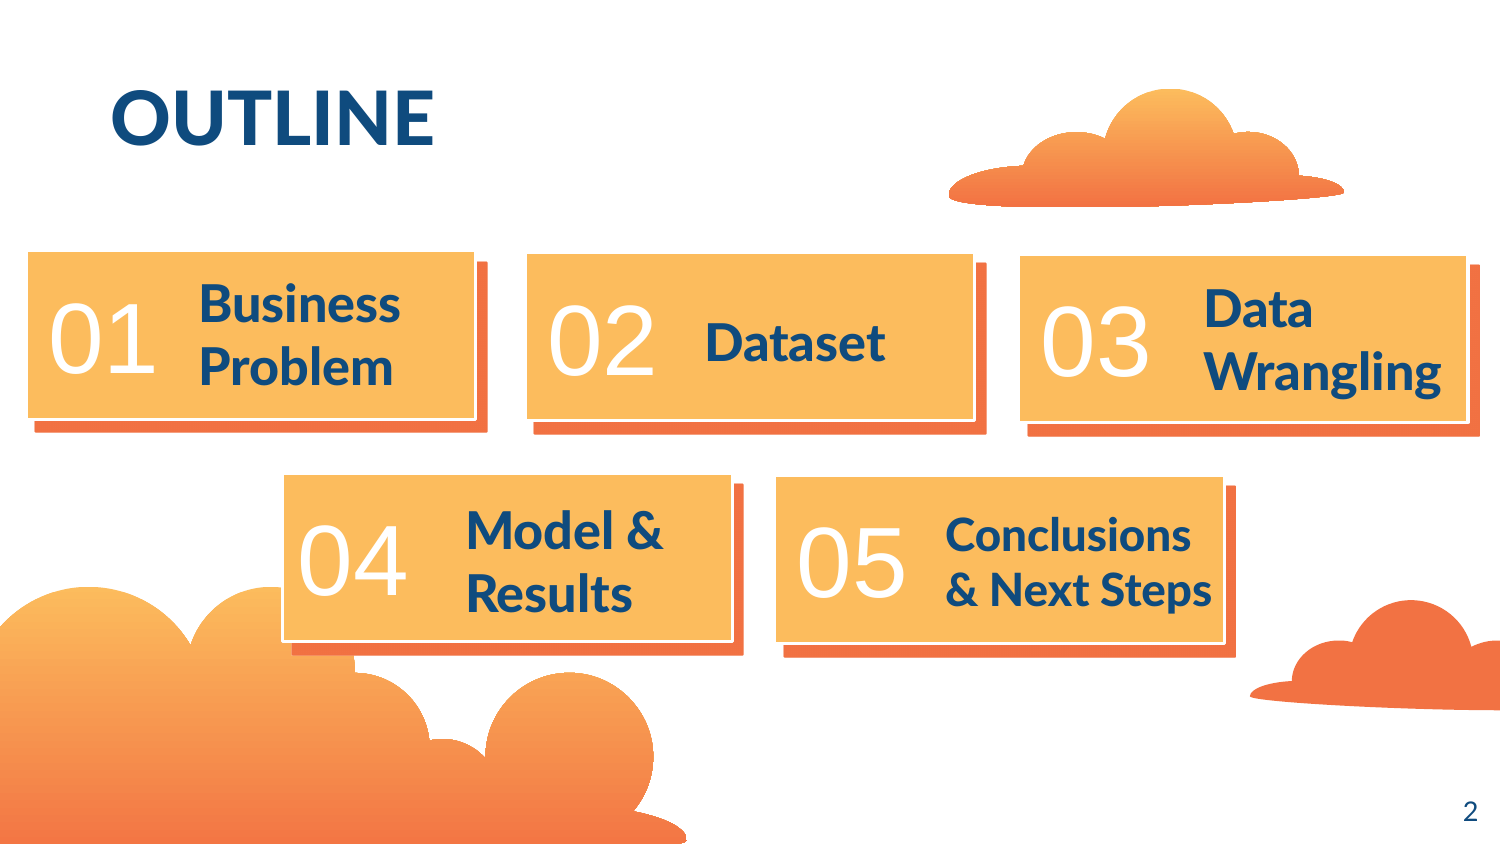

OUTLINE
01
02
03

Data Wrangling

Dataset
# Business Problem
04
05

Model & Results
Conclusions & Next Steps
2